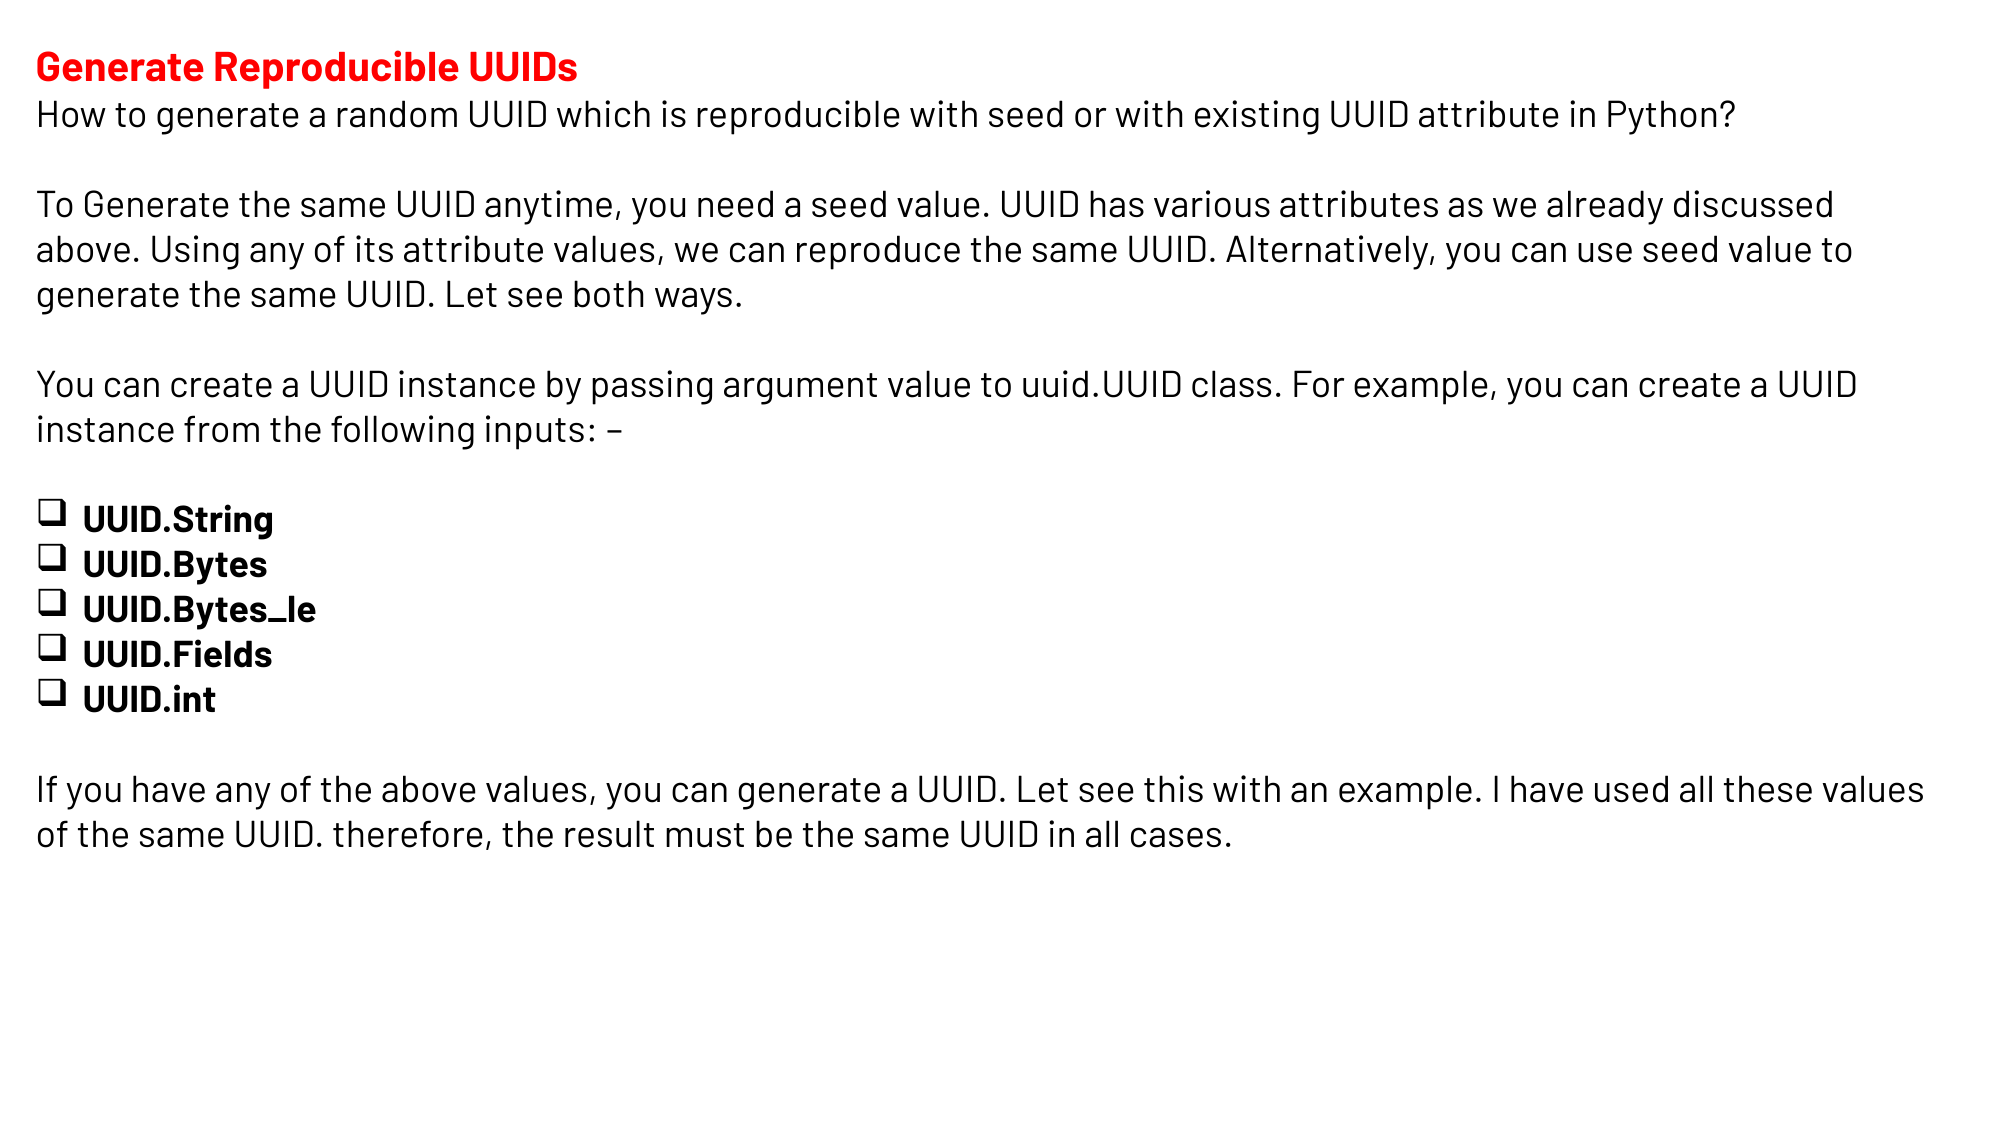

Generate Reproducible UUIDs
How to generate a random UUID which is reproducible with seed or with existing UUID attribute in Python?

To Generate the same UUID anytime, you need a seed value. UUID has various attributes as we already discussed above. Using any of its attribute values, we can reproduce the same UUID. Alternatively, you can use seed value to generate the same UUID. Let see both ways.

You can create a UUID instance by passing argument value to uuid.UUID class. For example, you can create a UUID instance from the following inputs: –

UUID.String
UUID.Bytes
UUID.Bytes_le
UUID.Fields
UUID.int

If you have any of the above values, you can generate a UUID. Let see this with an example. I have used all these values of the same UUID. therefore, the result must be the same UUID in all cases.